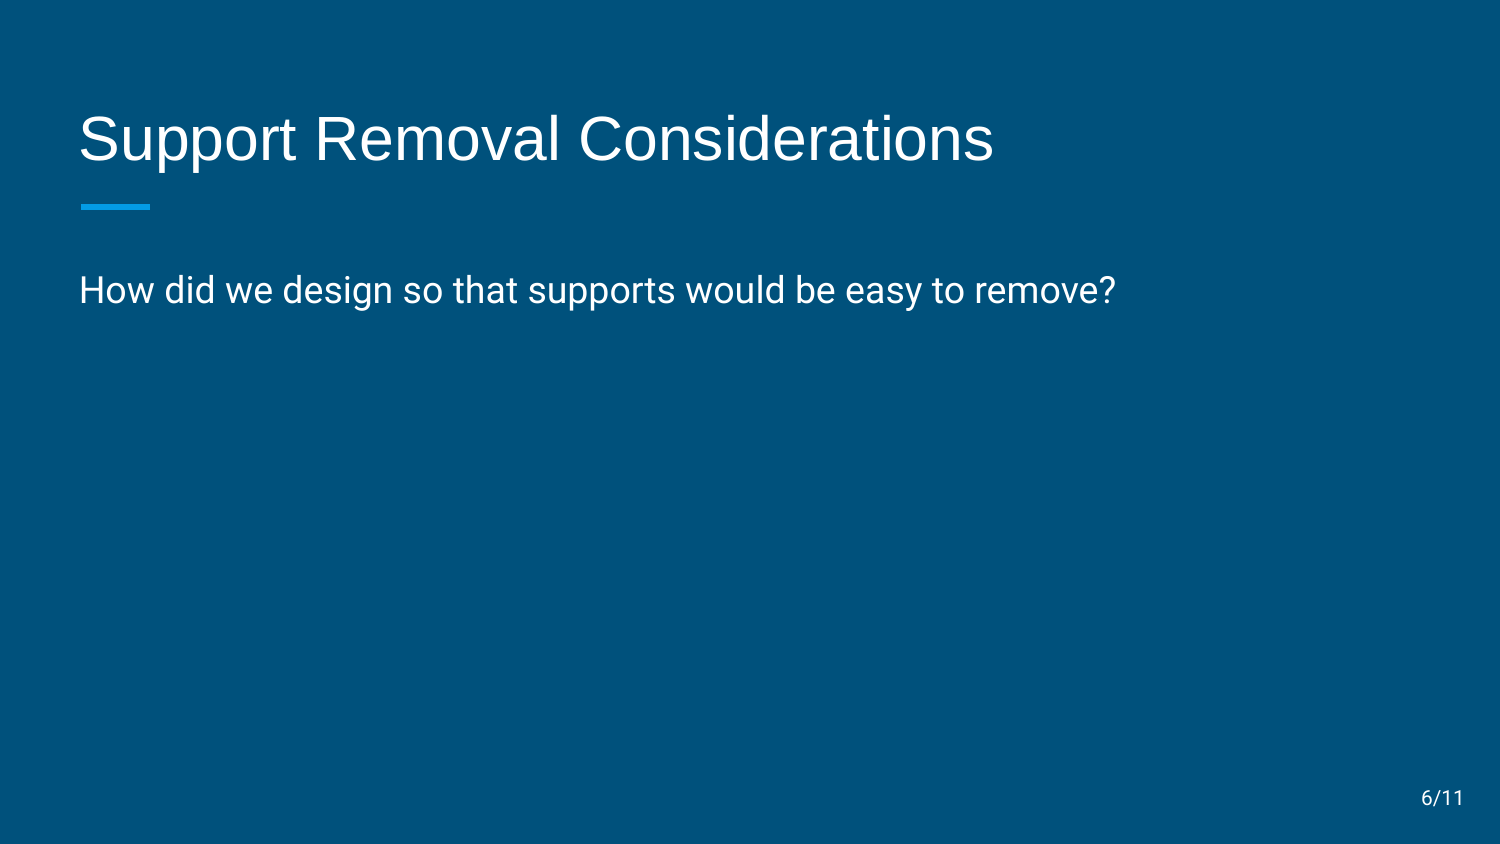

# Support Removal Considerations
How did we design so that supports would be easy to remove?
6/11